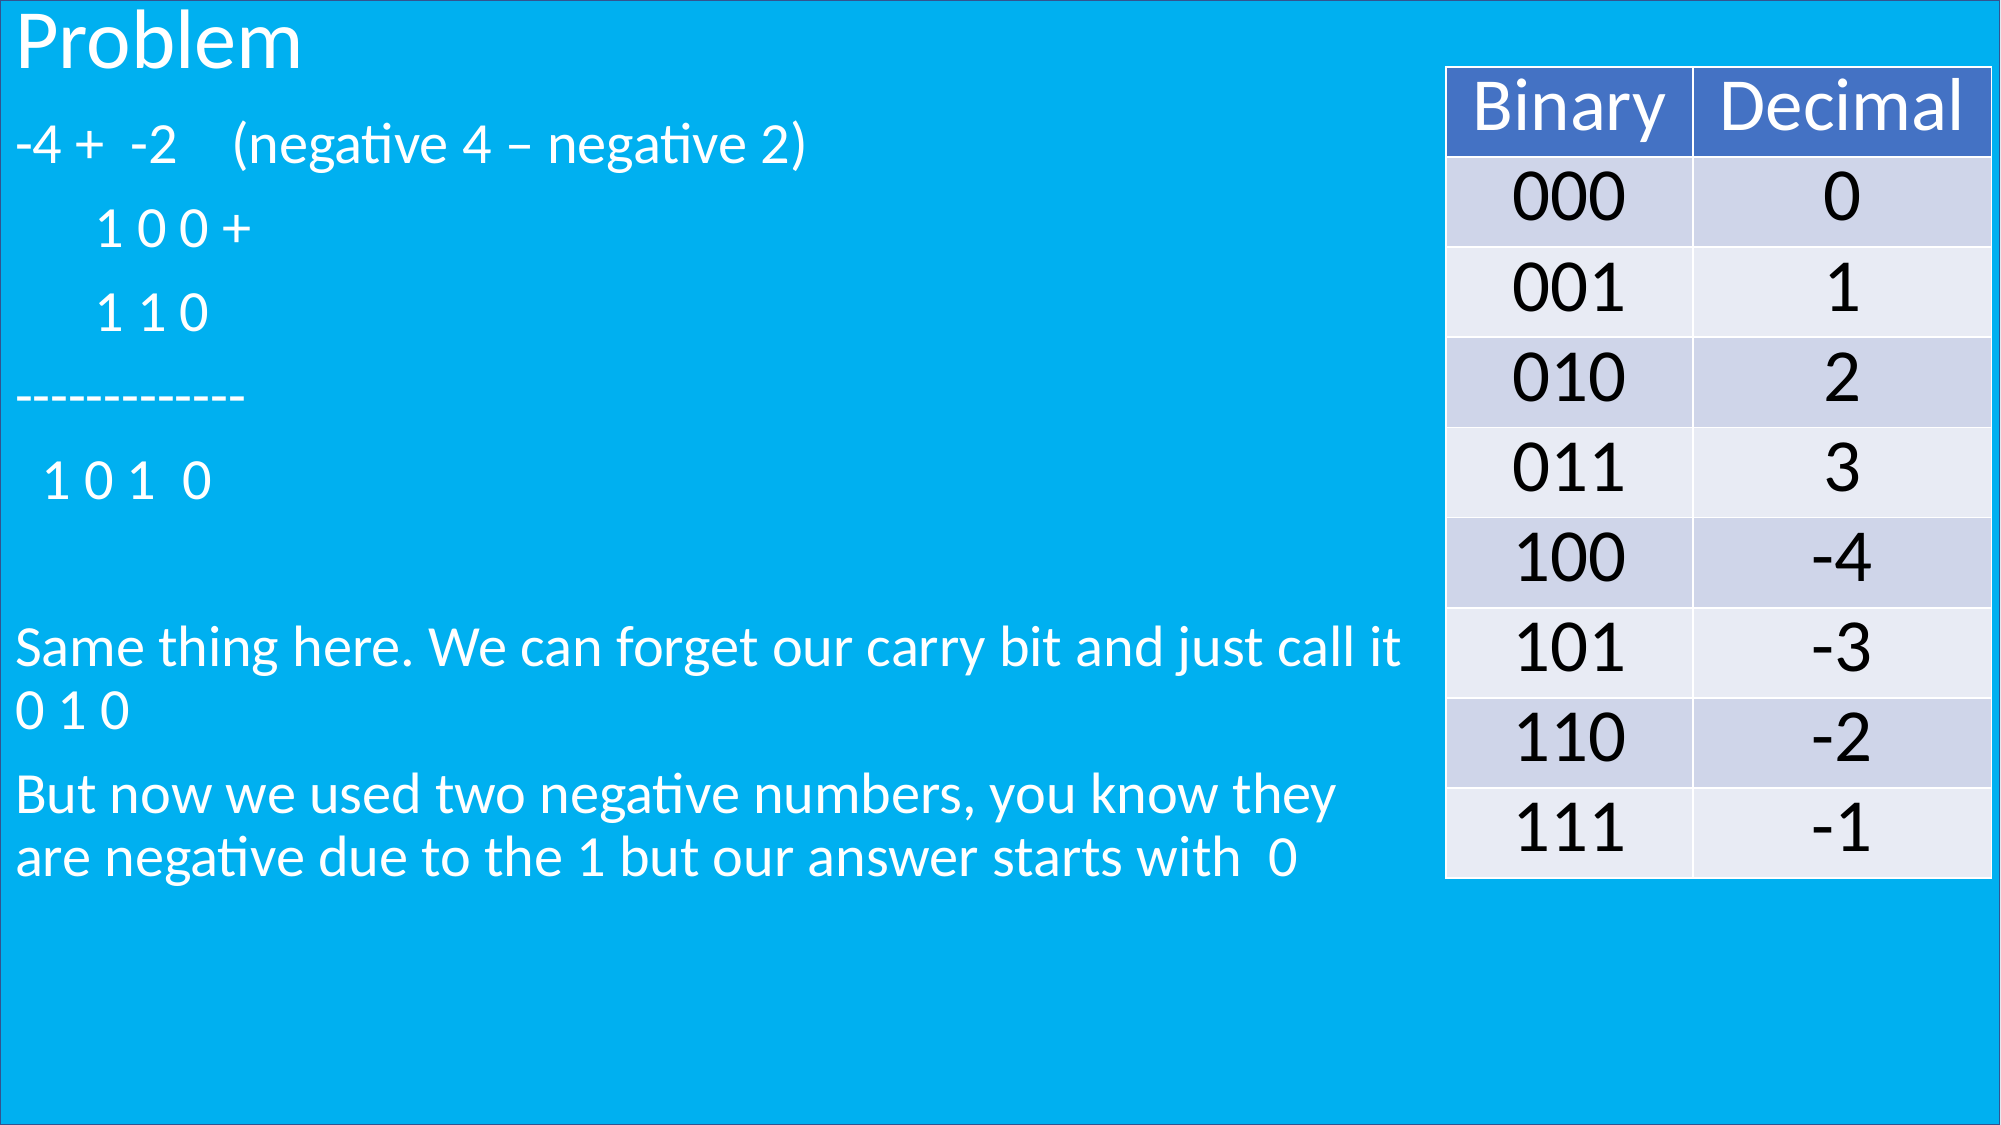

# Problem
| Binary | Decimal |
| --- | --- |
| 000 | 0 |
| 001 | 1 |
| 010 | 2 |
| 011 | 3 |
| 100 | -4 |
| 101 | -3 |
| 110 | -2 |
| 111 | -1 |
-4 +  -2    (negative 4 – negative 2)
      1 0 0 +
      1 1 0
-------------
  1 0 1  0

Same thing here. We can forget our carry bit and just call it
0 1 0
But now we used two negative numbers, you know they
are negative due to the 1 but our answer starts with  0